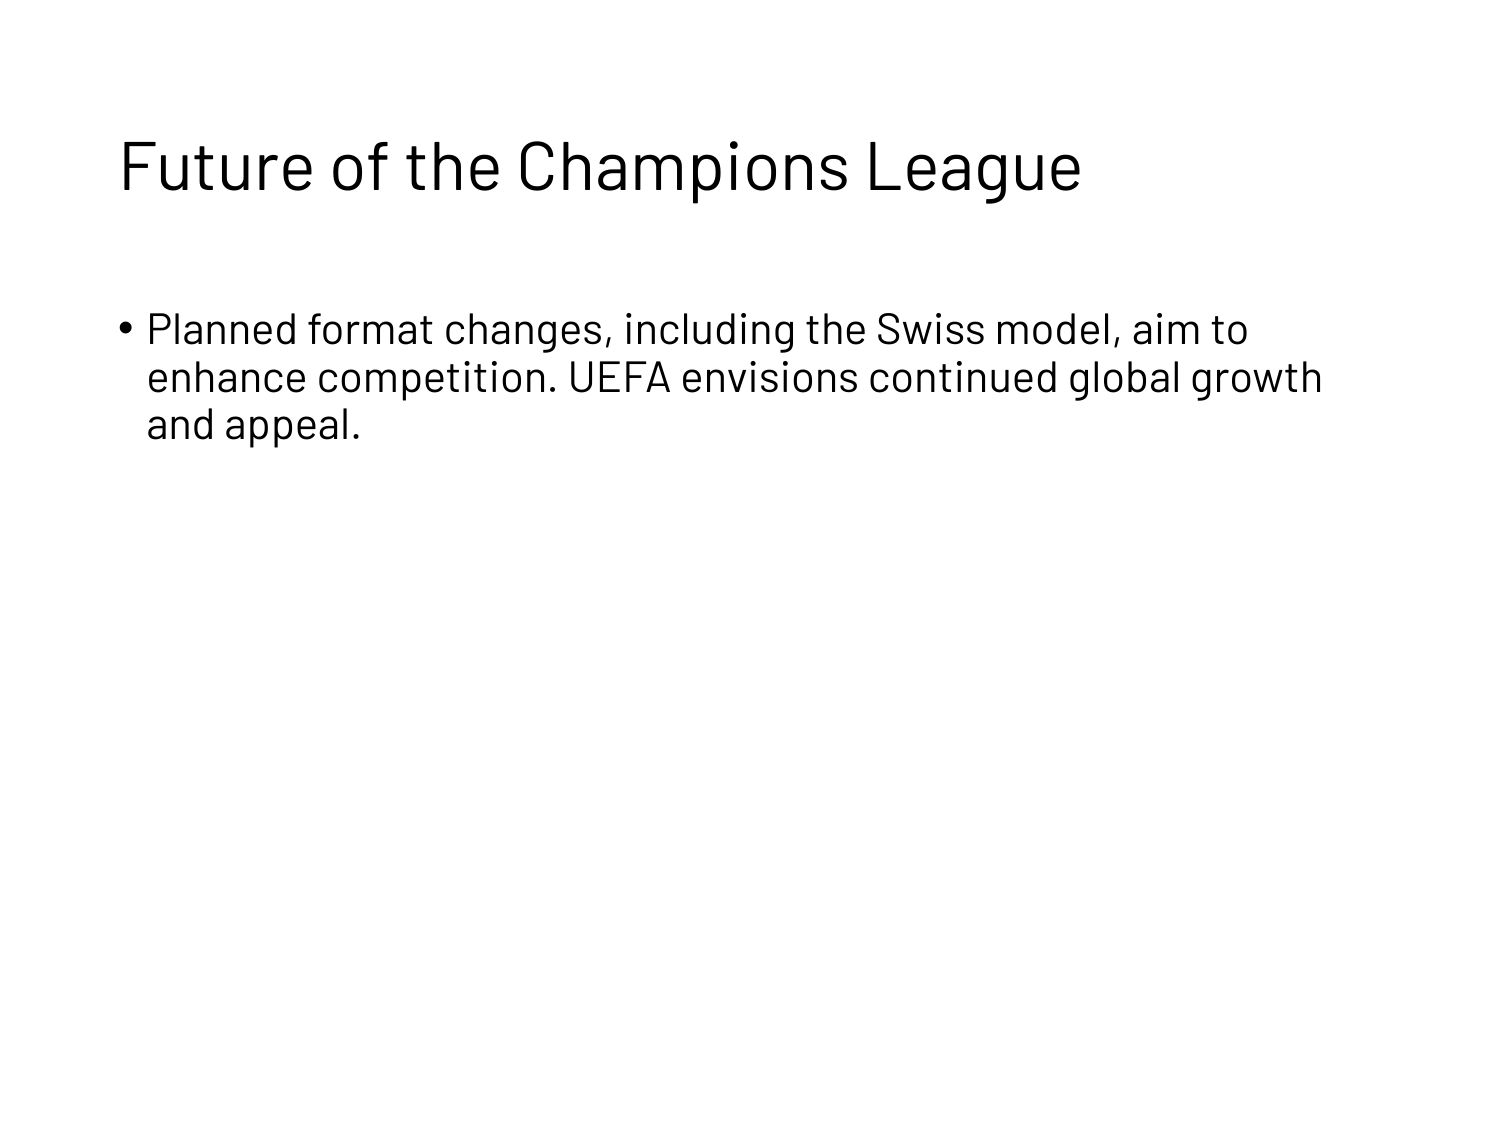

# Future of the Champions League
Planned format changes, including the Swiss model, aim to enhance competition. UEFA envisions continued global growth and appeal.